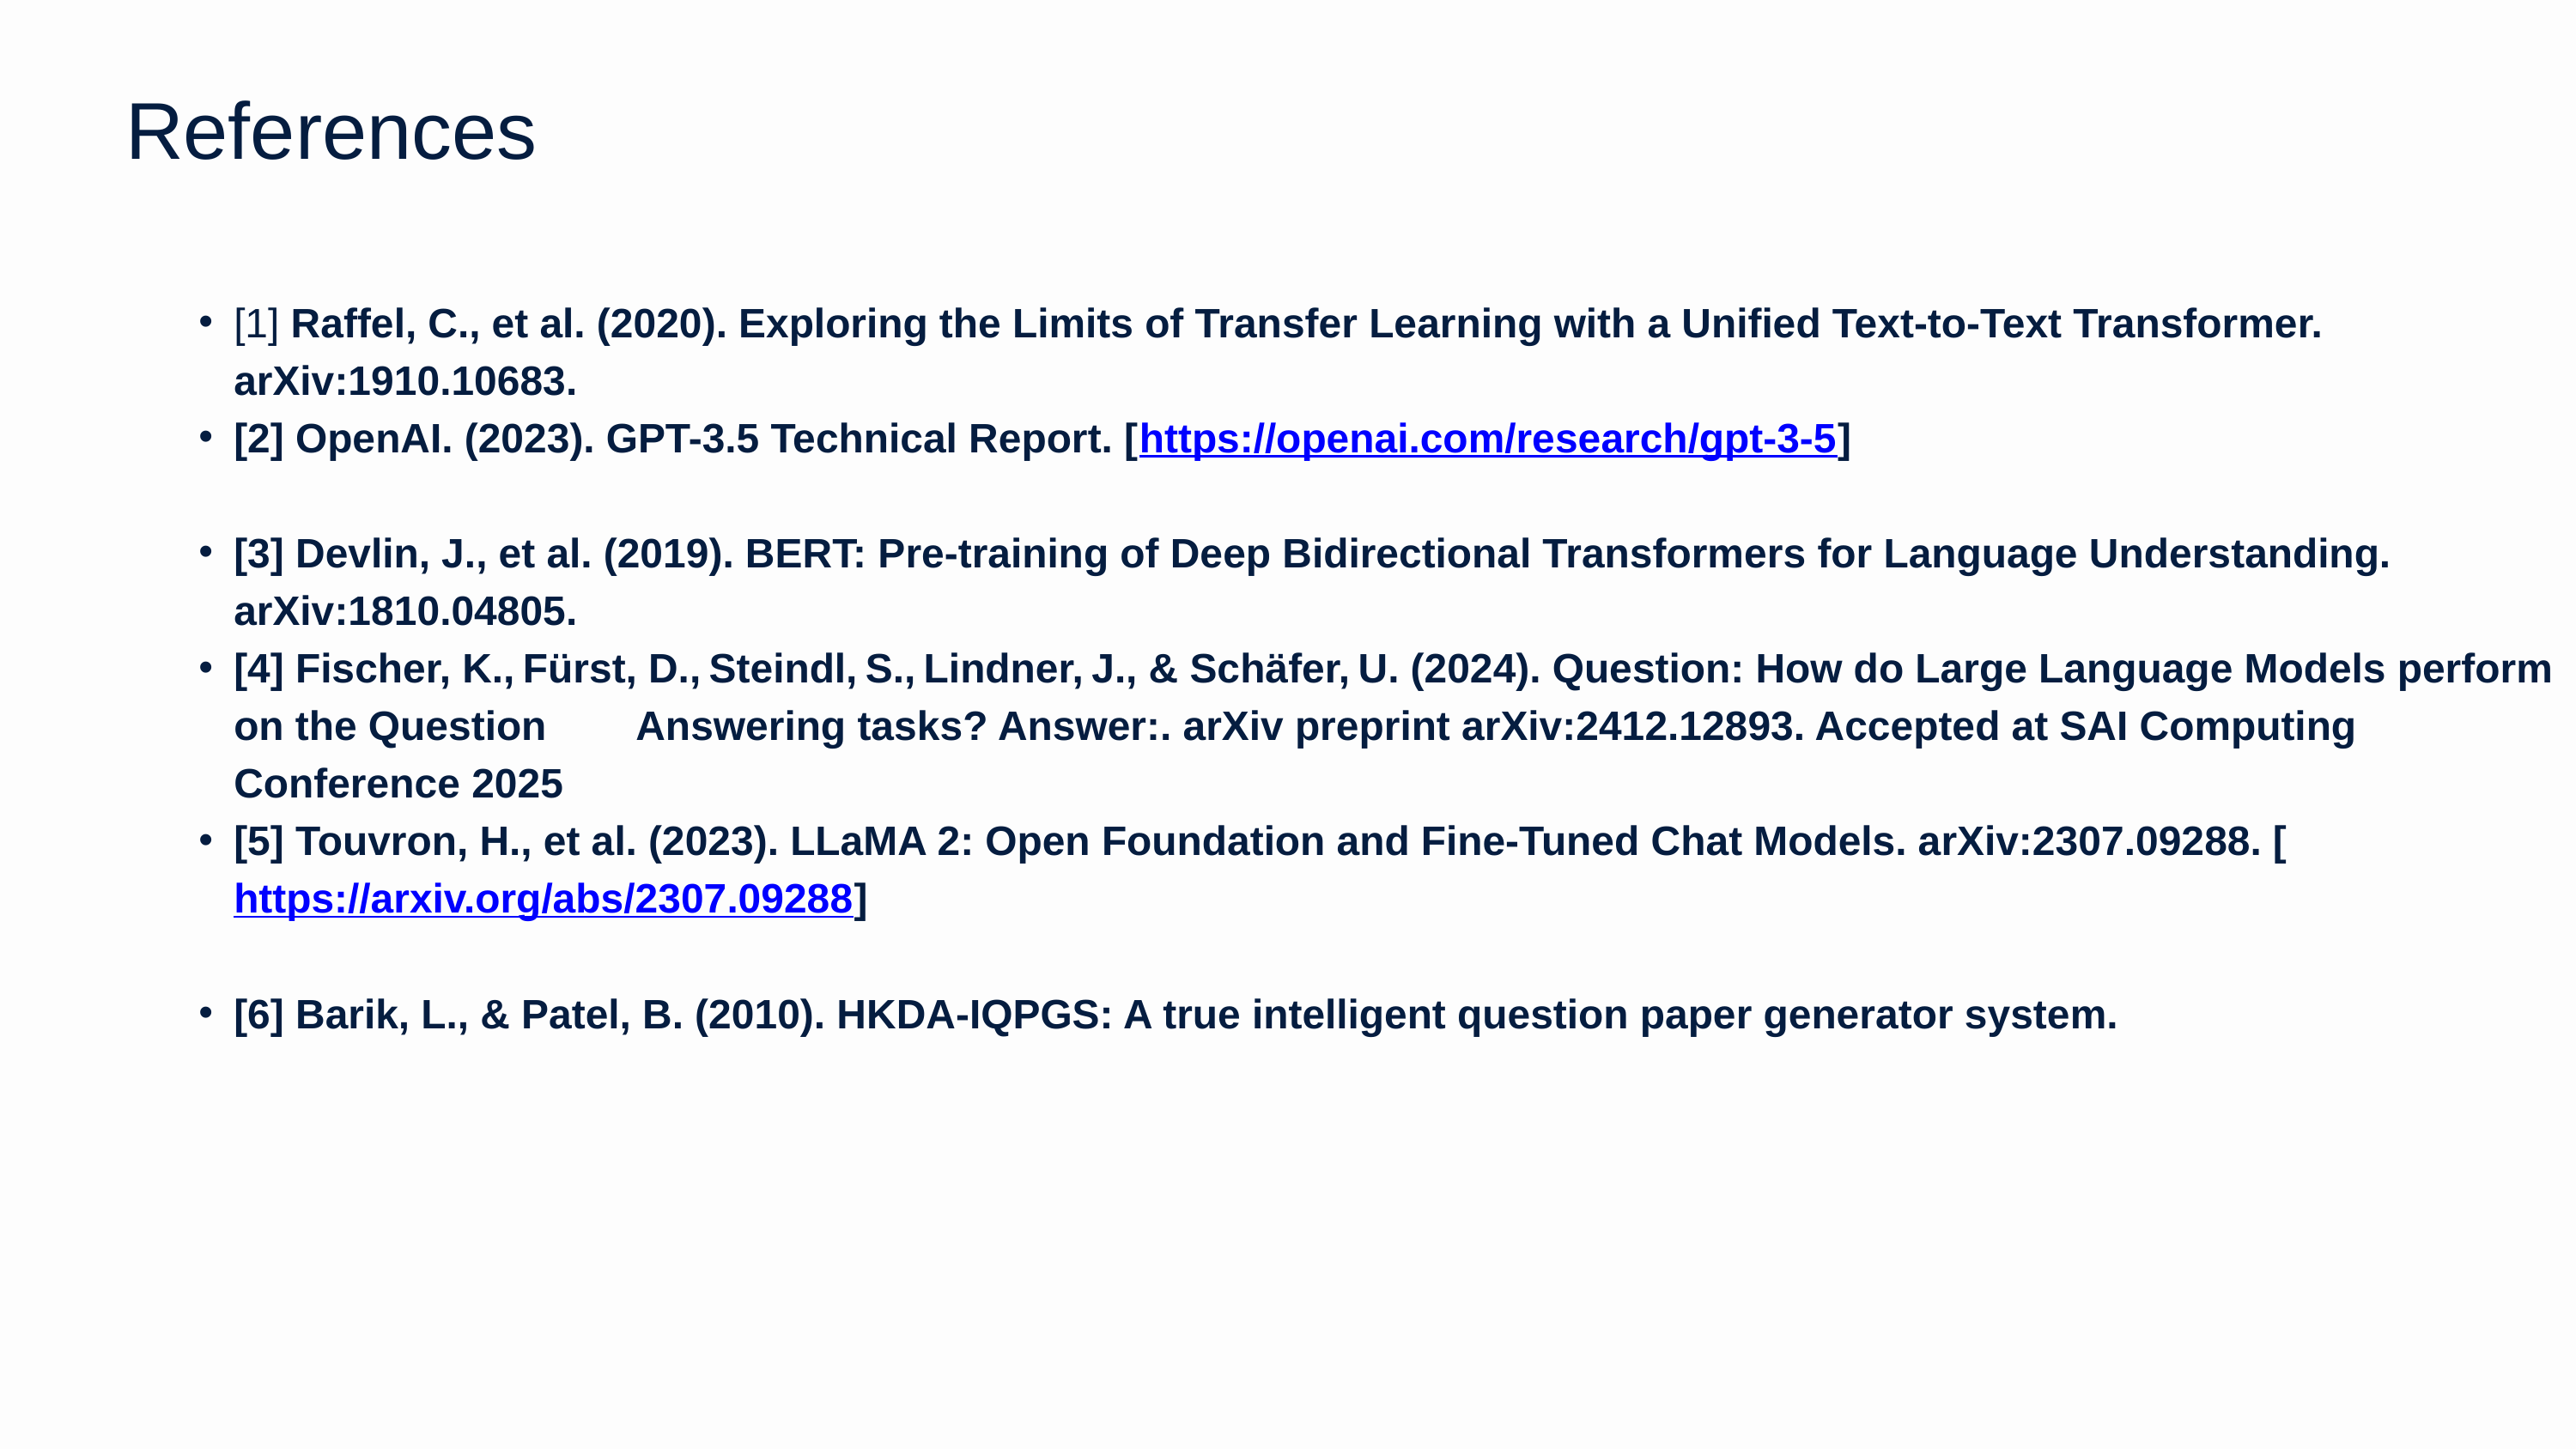

References
[1] Raffel, C., et al. (2020). Exploring the Limits of Transfer Learning with a Unified Text-to-Text Transformer. arXiv:1910.10683.
[2] OpenAI. (2023). GPT-3.5 Technical Report. [https://openai.com/research/gpt-3-5]

[3] Devlin, J., et al. (2019). BERT: Pre-training of Deep Bidirectional Transformers for Language Understanding. arXiv:1810.04805.
[4] Fischer, K., Fürst, D., Steindl, S., Lindner, J., & Schäfer, U. (2024). Question: How do Large Language Models perform on the Question        Answering tasks? Answer:. arXiv preprint arXiv:2412.12893. Accepted at SAI Computing Conference 2025
[5] Touvron, H., et al. (2023). LLaMA 2: Open Foundation and Fine-Tuned Chat Models. arXiv:2307.09288. [https://arxiv.org/abs/2307.09288]

[6] Barik, L., & Patel, B. (2010). HKDA-IQPGS: A true intelligent question paper generator system.